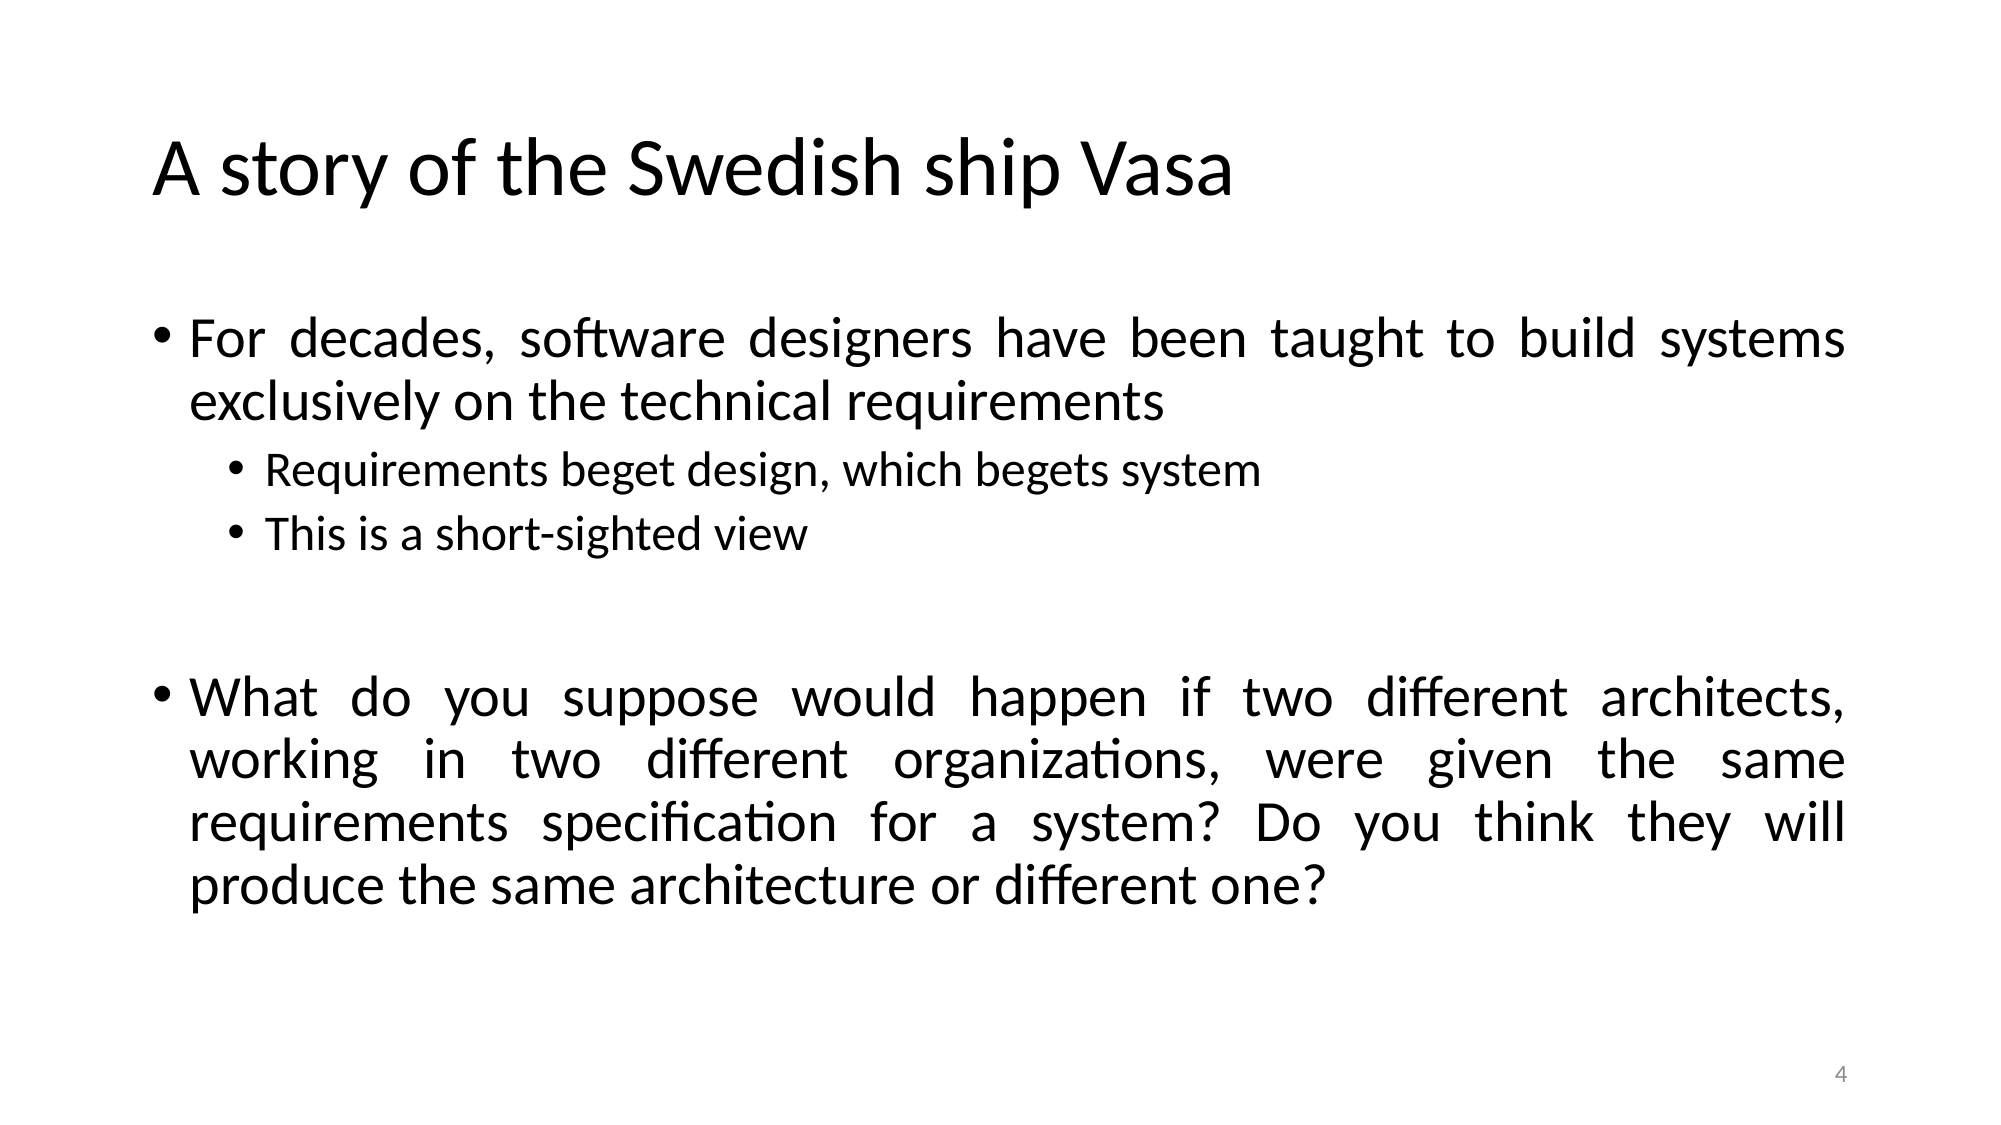

# A story of the Swedish ship Vasa
For decades, software designers have been taught to build systems exclusively on the technical requirements
Requirements beget design, which begets system
This is a short-sighted view

What do you suppose would happen if two different architects, working in two different organizations, were given the same requirements specification for a system? Do you think they will produce the same architecture or different one?

4